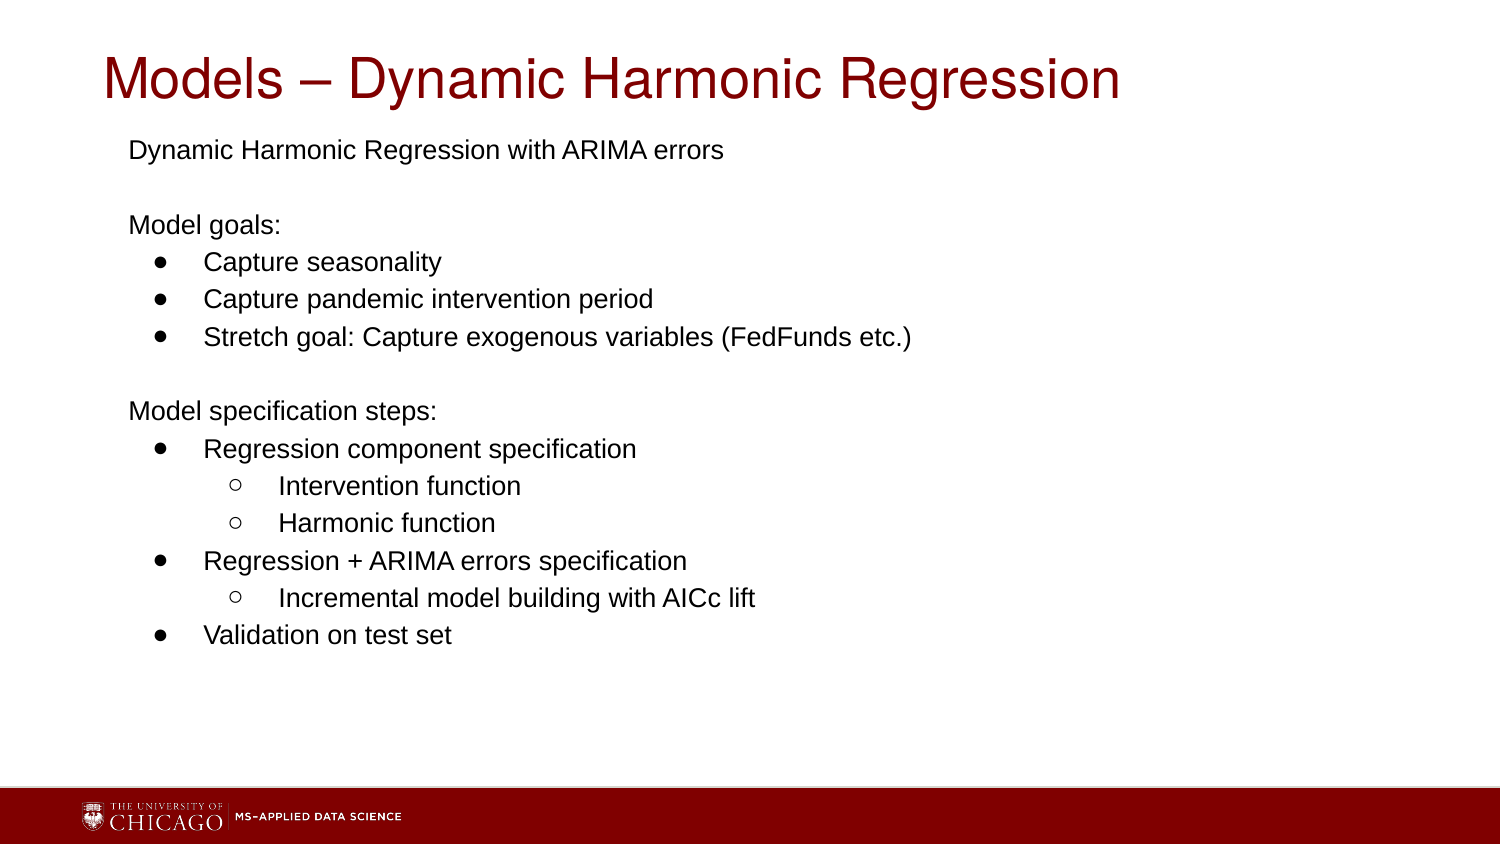

# Models – Dynamic Harmonic Regression
Dynamic Harmonic Regression with ARIMA errors

Model goals:
Capture seasonality
Capture pandemic intervention period
Stretch goal: Capture exogenous variables (FedFunds etc.)

Model specification steps:
Regression component specification
Intervention function
Harmonic function
Regression + ARIMA errors specification
Incremental model building with AICc lift
Validation on test set